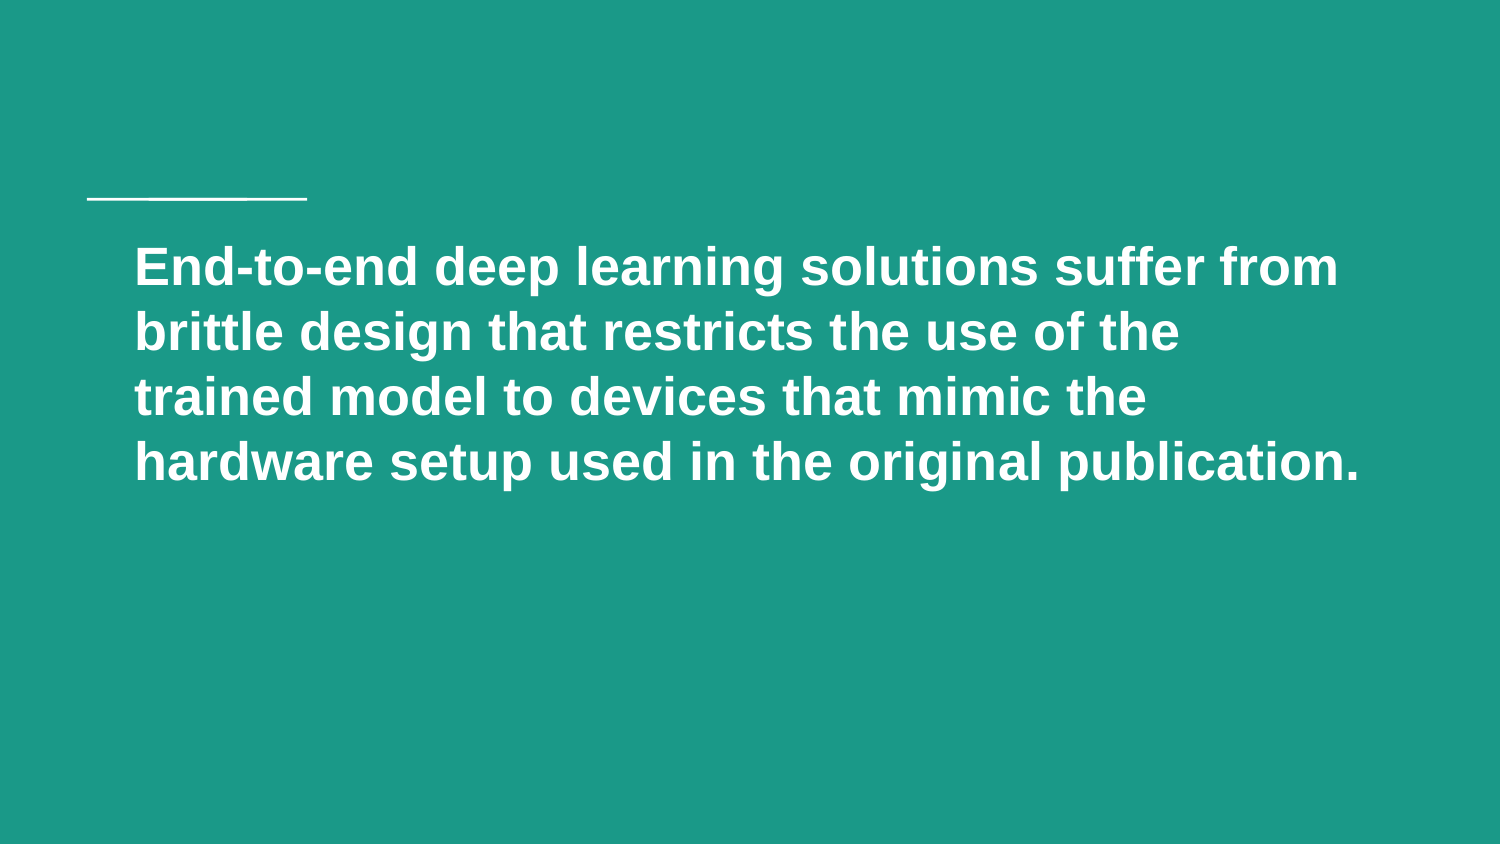

# End-to-end deep learning solutions suffer from brittle design that restricts the use of the trained model to devices that mimic the hardware setup used in the original publication.